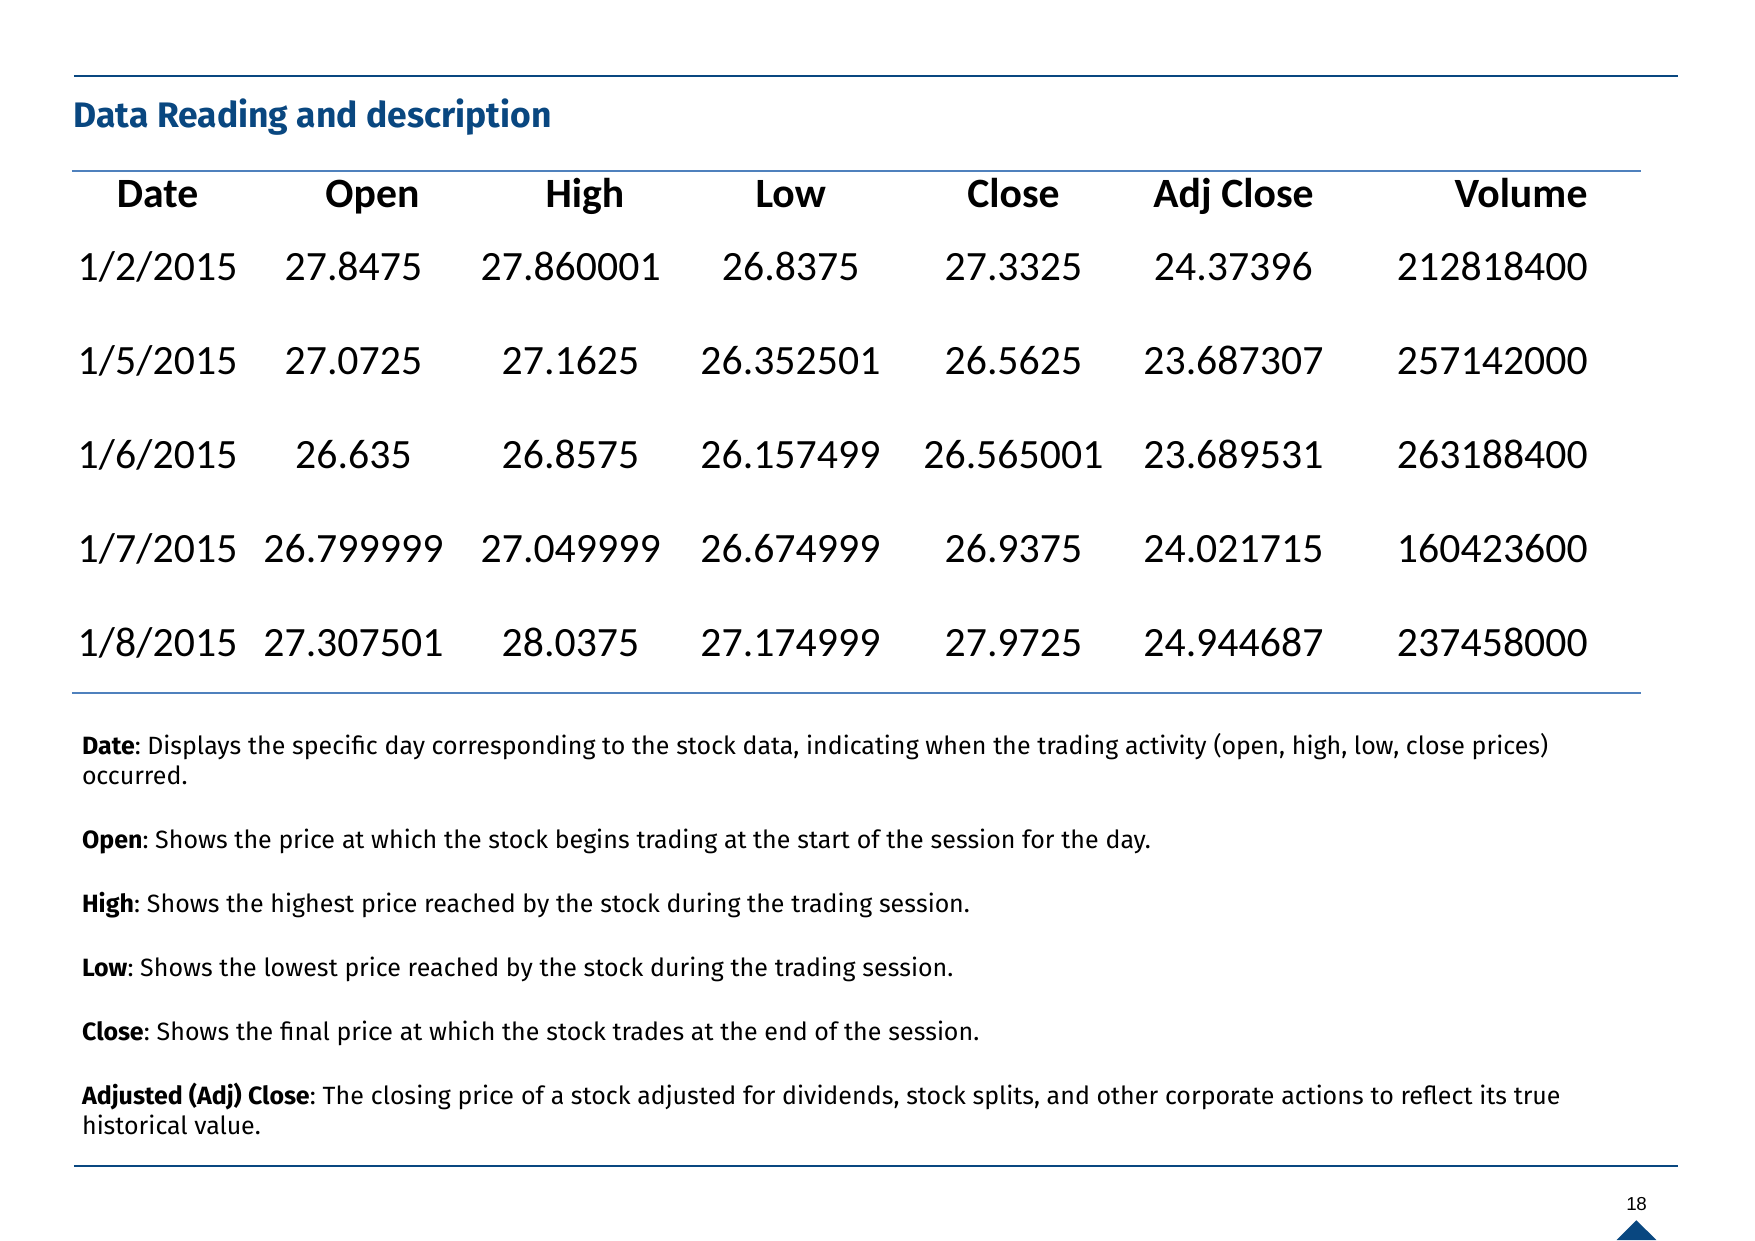

# Data Reading and description
| Date | Open | High | Low | Close | Adj Close | Volume |
| --- | --- | --- | --- | --- | --- | --- |
| 1/2/2015 | 27.8475 | 27.860001 | 26.8375 | 27.3325 | 24.37396 | 212818400 |
| 1/5/2015 | 27.0725 | 27.1625 | 26.352501 | 26.5625 | 23.687307 | 257142000 |
| 1/6/2015 | 26.635 | 26.8575 | 26.157499 | 26.565001 | 23.689531 | 263188400 |
| 1/7/2015 | 26.799999 | 27.049999 | 26.674999 | 26.9375 | 24.021715 | 160423600 |
| 1/8/2015 | 27.307501 | 28.0375 | 27.174999 | 27.9725 | 24.944687 | 237458000 |
Date: Displays the specific day corresponding to the stock data, indicating when the trading activity (open, high, low, close prices) occurred.

Open: Shows the price at which the stock begins trading at the start of the session for the day.

High: Shows the highest price reached by the stock during the trading session.

Low: Shows the lowest price reached by the stock during the trading session.

Close: Shows the final price at which the stock trades at the end of the session.

Adjusted (Adj) Close: The closing price of a stock adjusted for dividends, stock splits, and other corporate actions to reflect its true historical value.
Legend

18